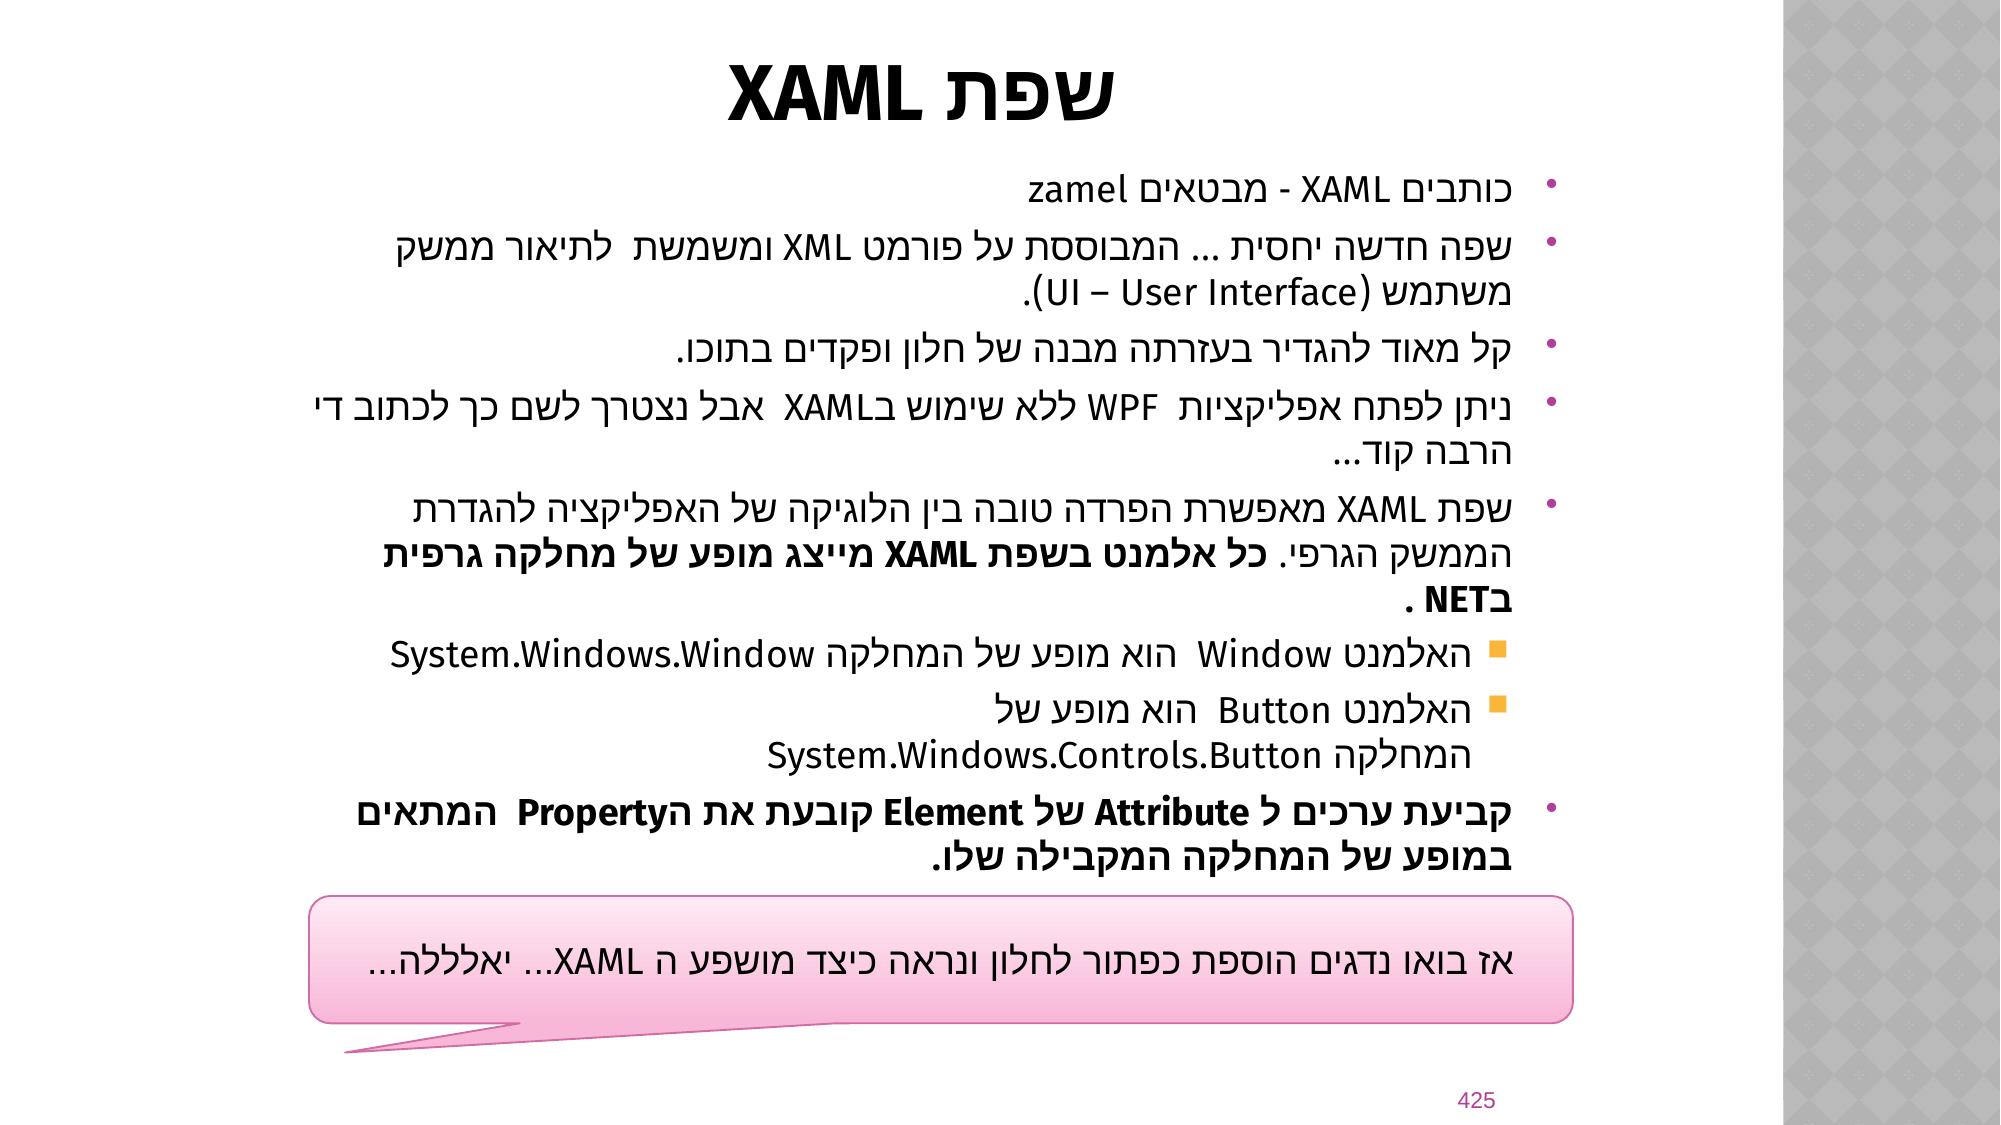

# שפת XAML
כותבים XAML - מבטאים zamel
שפה חדשה יחסית ... המבוססת על פורמט XML ומשמשת  לתיאור ממשק משתמש (UI – User Interface).
קל מאוד להגדיר בעזרתה מבנה של חלון ופקדים בתוכו.
ניתן לפתח אפליקציות  WPF ללא שימוש בXAML  אבל נצטרך לשם כך לכתוב די הרבה קוד...
שפת XAML מאפשרת הפרדה טובה בין הלוגיקה של האפליקציה להגדרת הממשק הגרפי. כל אלמנט בשפת XAML מייצג מופע של מחלקה גרפית בNET .
האלמנט Window  הוא מופע של המחלקה System.Windows.Window
האלמנט Button  הוא מופע של המחלקה System.Windows.Controls.Button
קביעת ערכים ל Attribute של Element קובעת את הProperty  המתאים במופע של המחלקה המקבילה שלו.
אז בואו נדגים הוספת כפתור לחלון ונראה כיצד מושפע ה XAML... יאלללה...
425